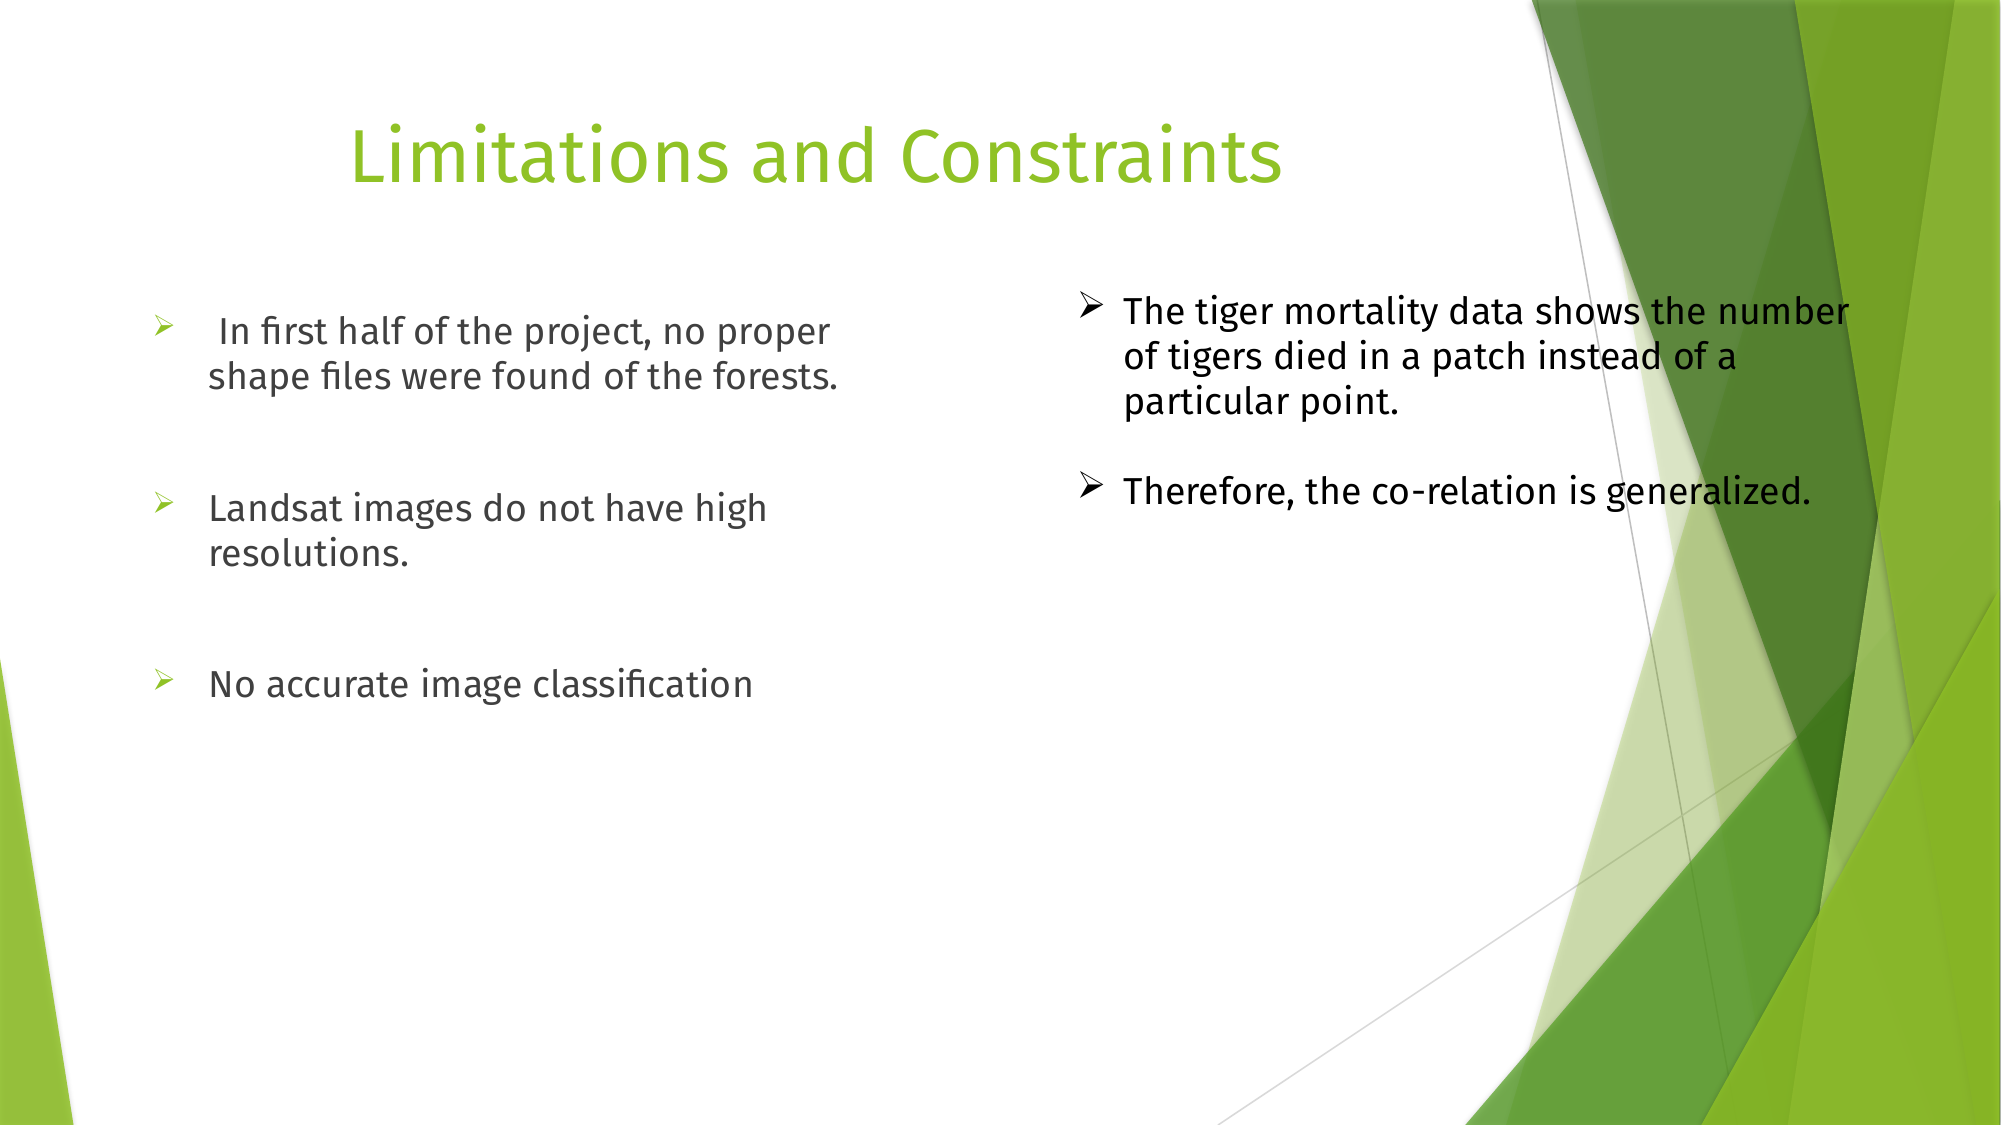

# Limitations and Constraints
The tiger mortality data shows the number of tigers died in a patch instead of a particular point.

Therefore, the co-relation is generalized.
 In first half of the project, no proper shape files were found of the forests.

Landsat images do not have high resolutions.

No accurate image classification